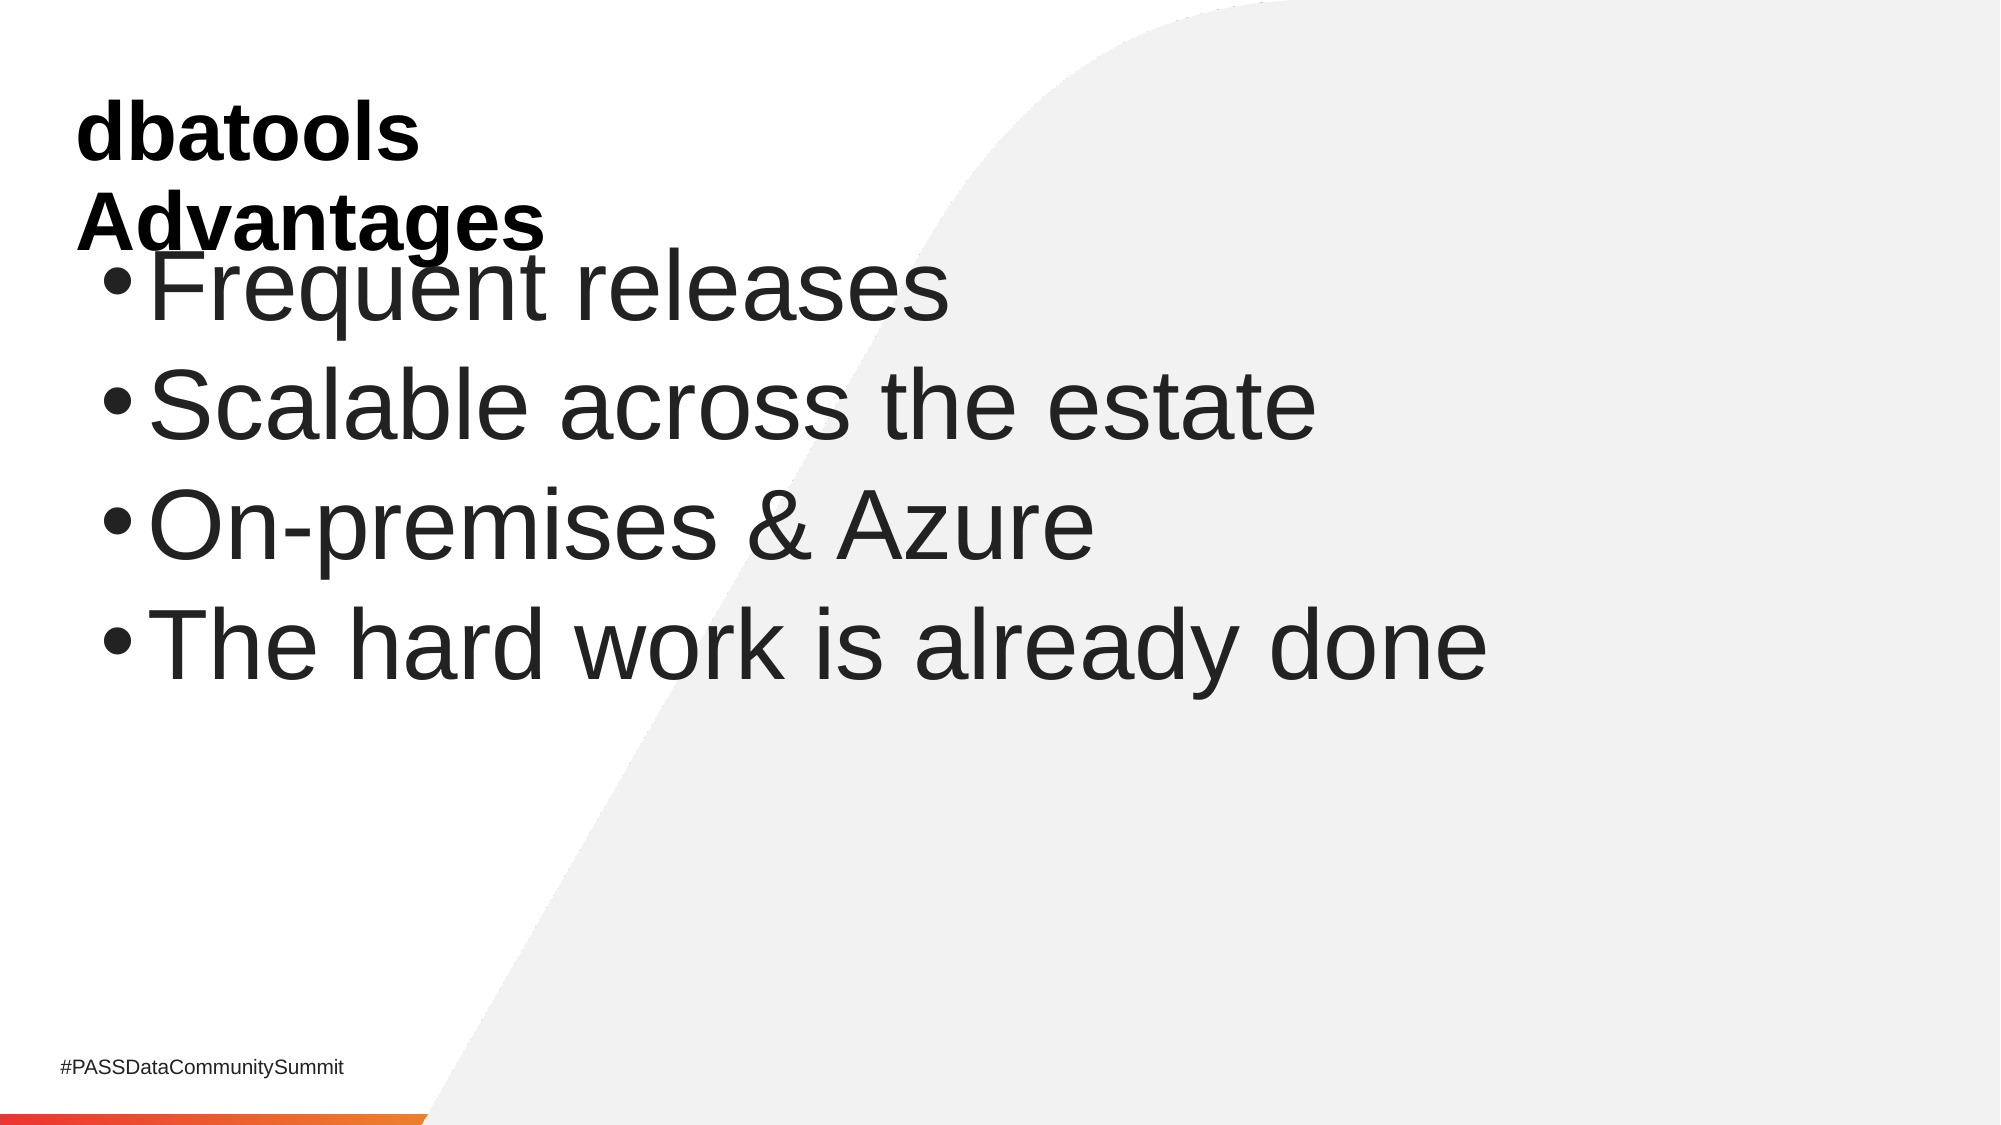

# dbatools Advantages
Frequent releases
Scalable across the estate
On-premises & Azure
The hard work is already done